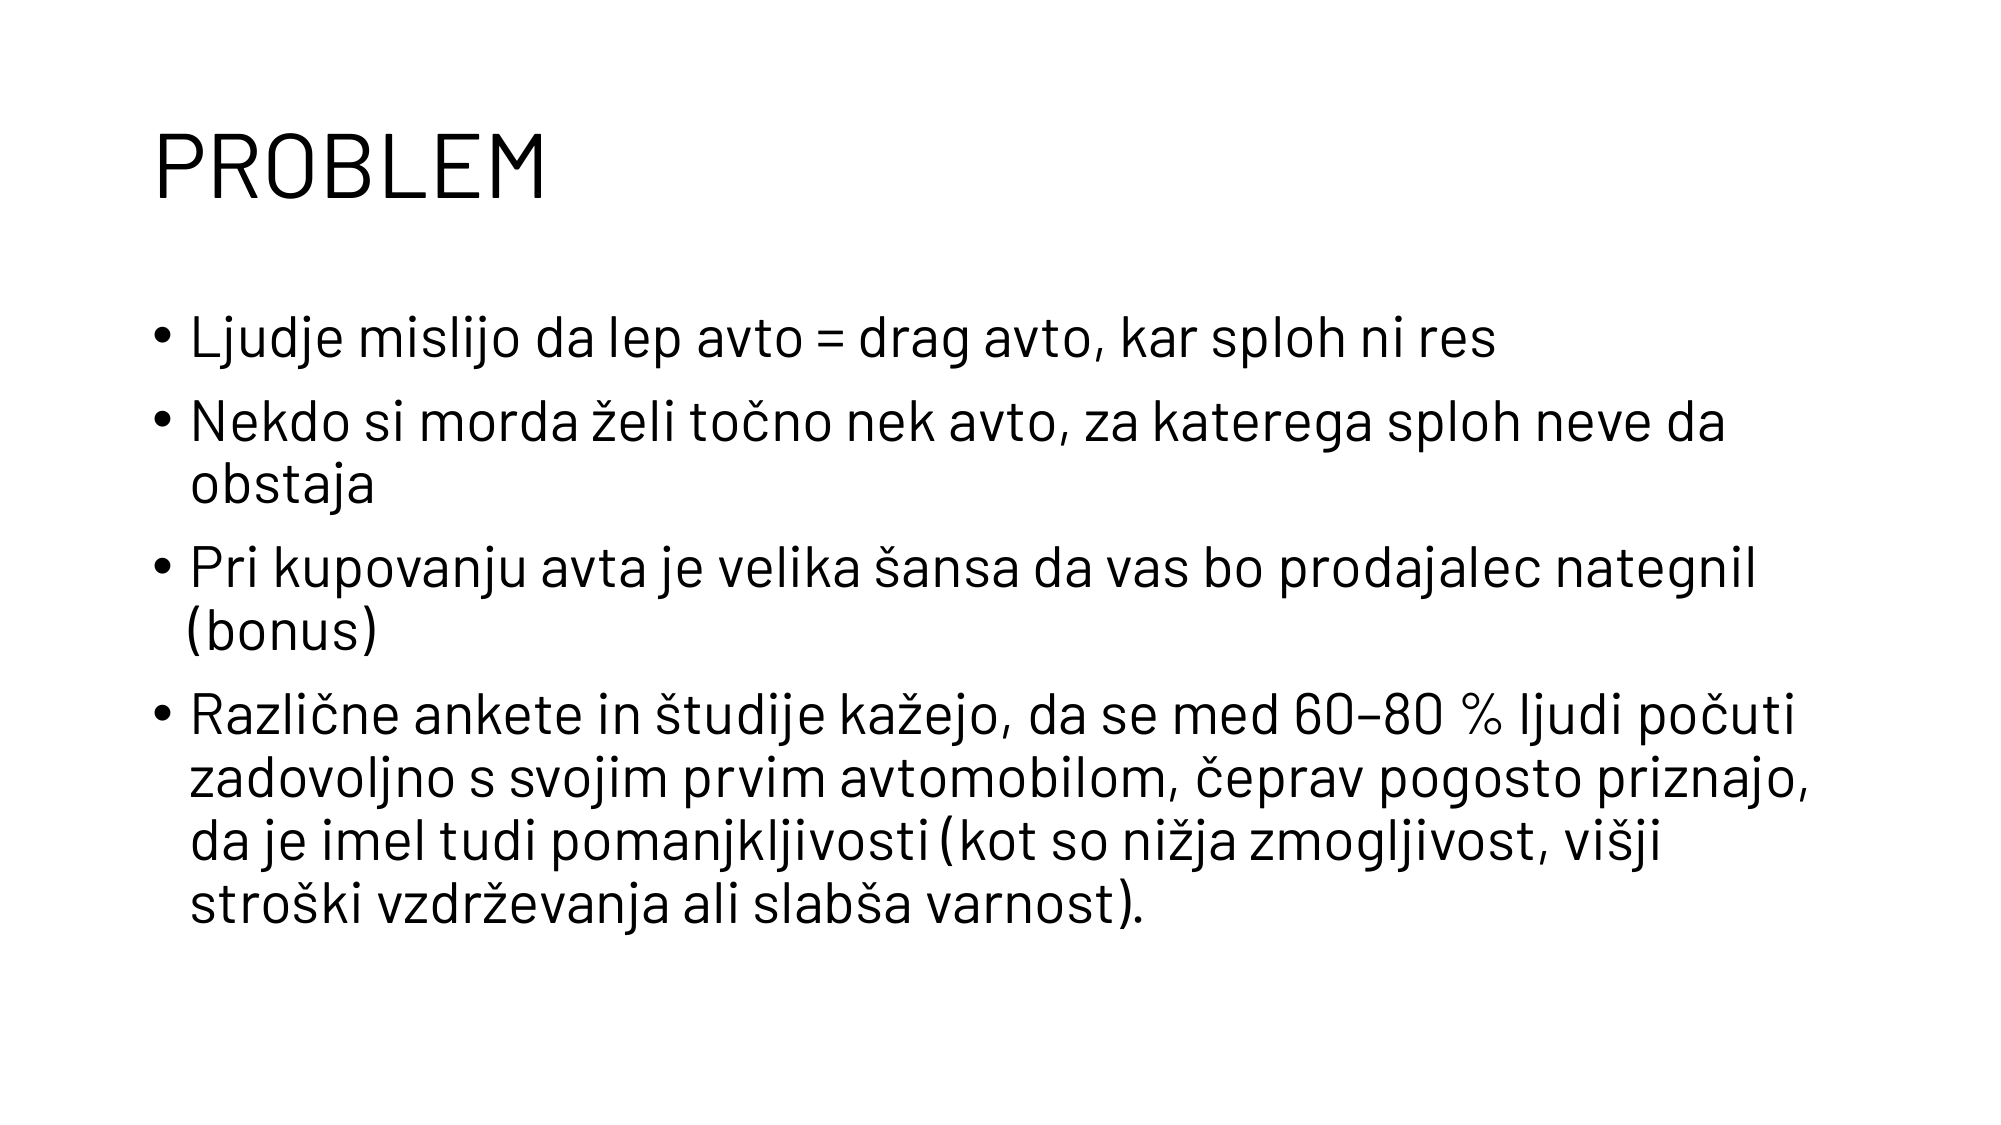

# PROBLEM
Ljudje mislijo da lep avto = drag avto, kar sploh ni res
Nekdo si morda želi točno nek avto, za katerega sploh neve da obstaja
Pri kupovanju avta je velika šansa da vas bo prodajalec nategnil (bonus)
Različne ankete in študije kažejo, da se med 60–80 % ljudi počuti zadovoljno s svojim prvim avtomobilom, čeprav pogosto priznajo, da je imel tudi pomanjkljivosti (kot so nižja zmogljivost, višji stroški vzdrževanja ali slabša varnost).

BEST CAR FOR YOUR BUDGET